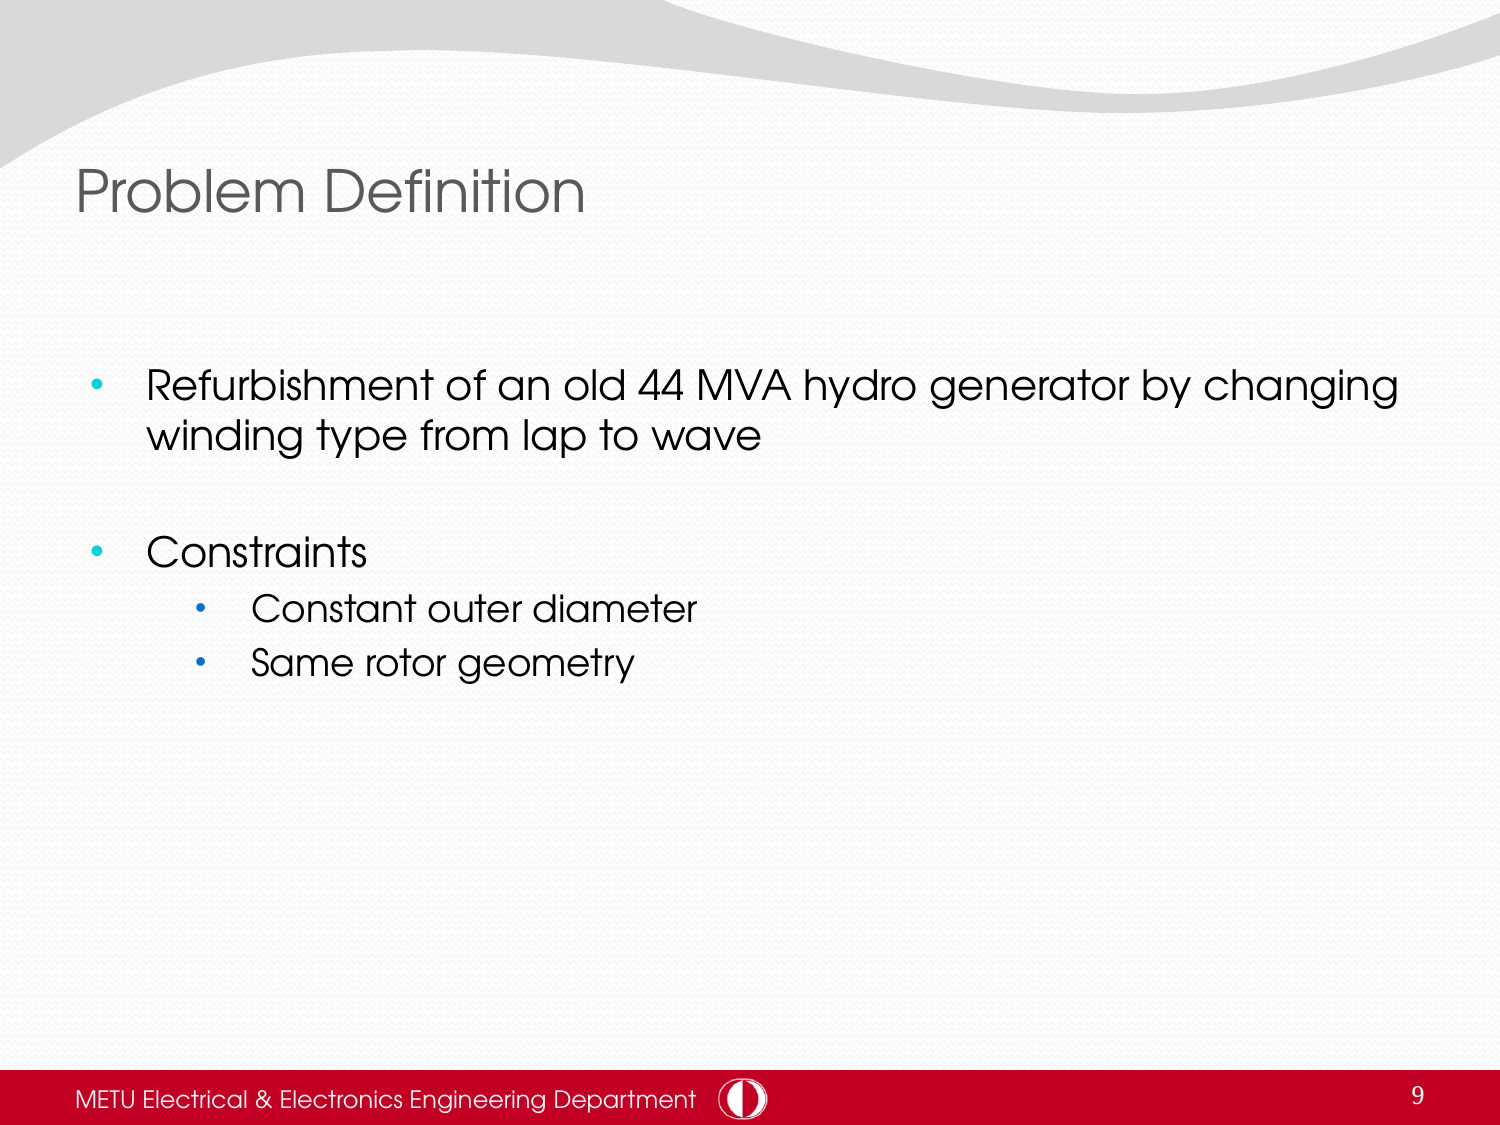

# Problem Definition

Refurbishment of an old 44 MVA hydro generator by changing winding type from lap to wave

Constraints
Constant outer diameter
Same rotor geometry

METU Electrical & Electronics Engineering Department
9